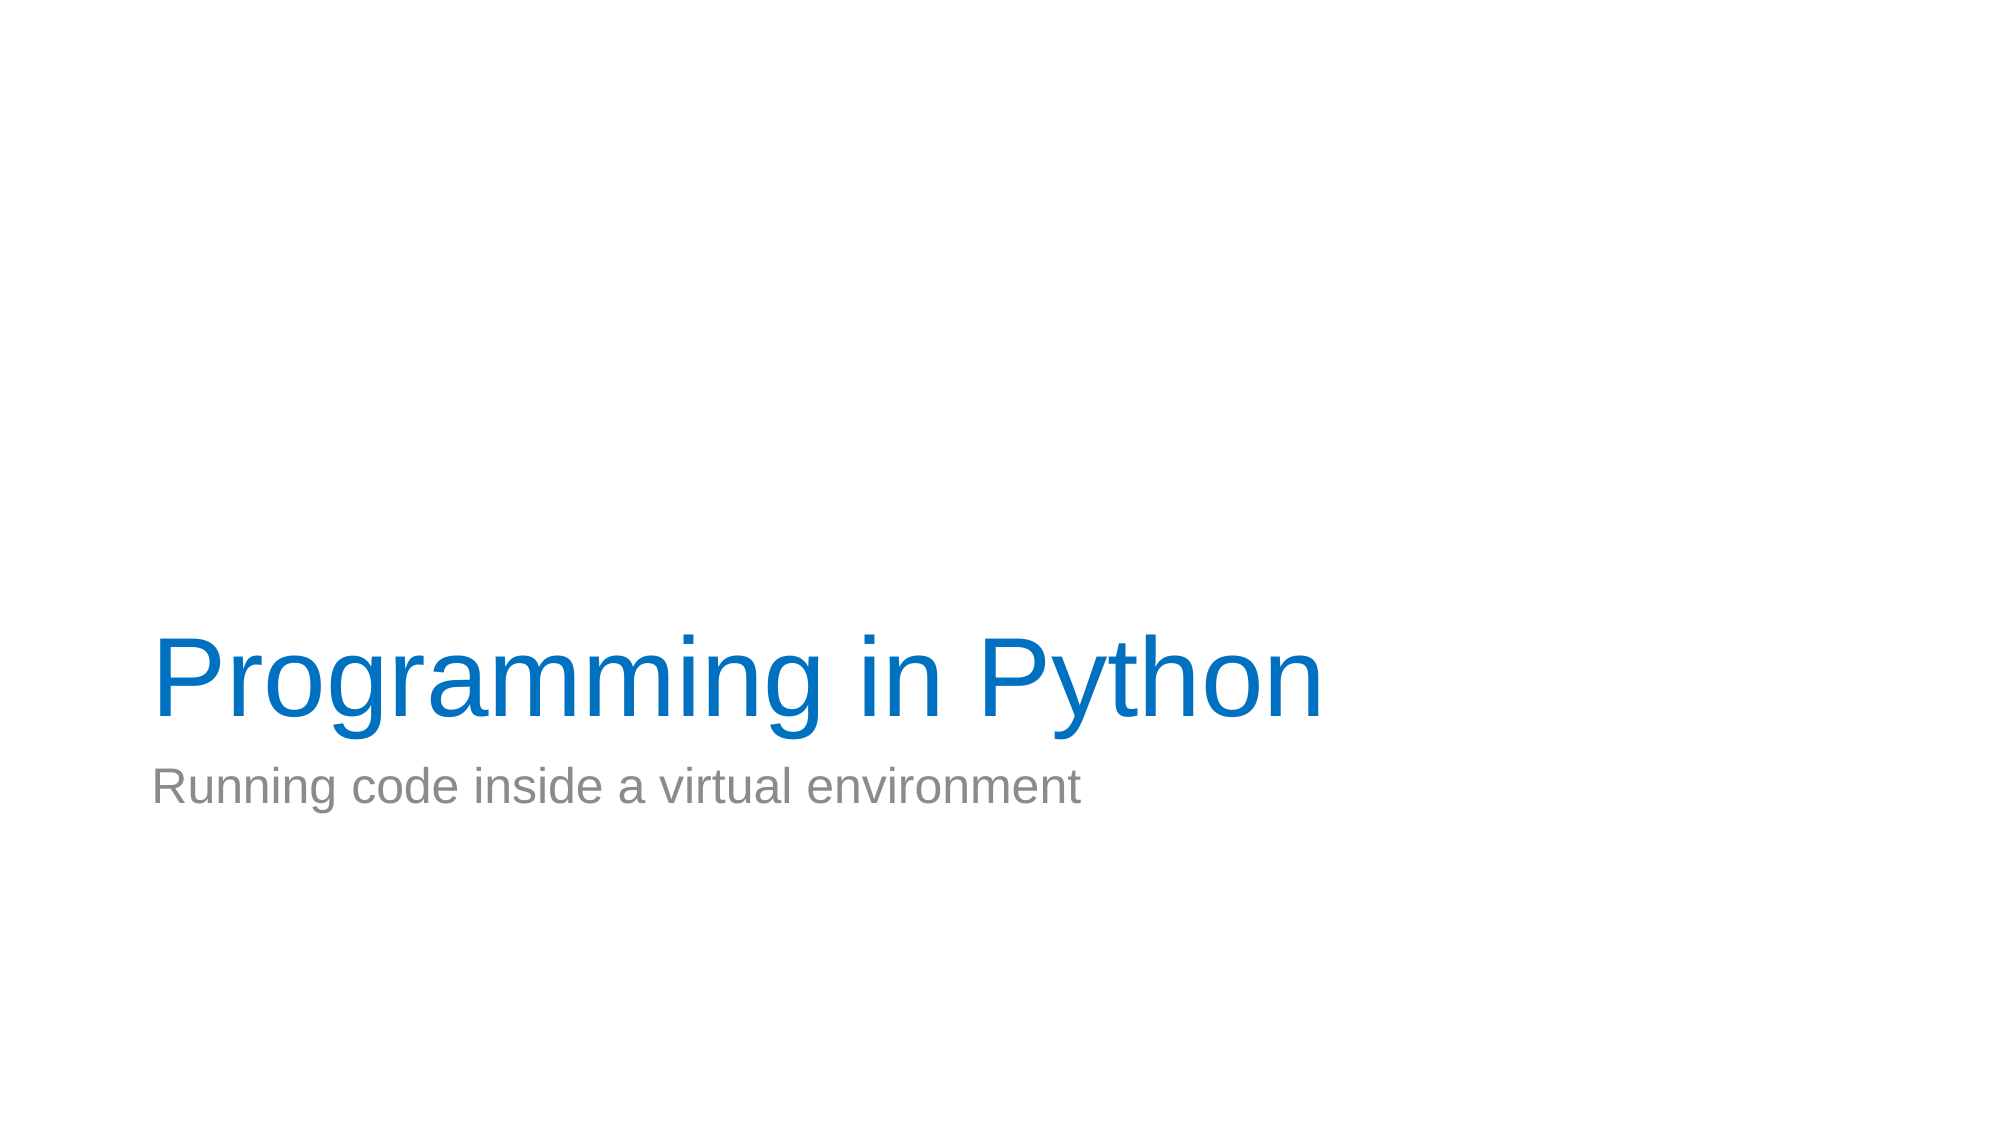

# Programming in Python
Running code inside a virtual environment